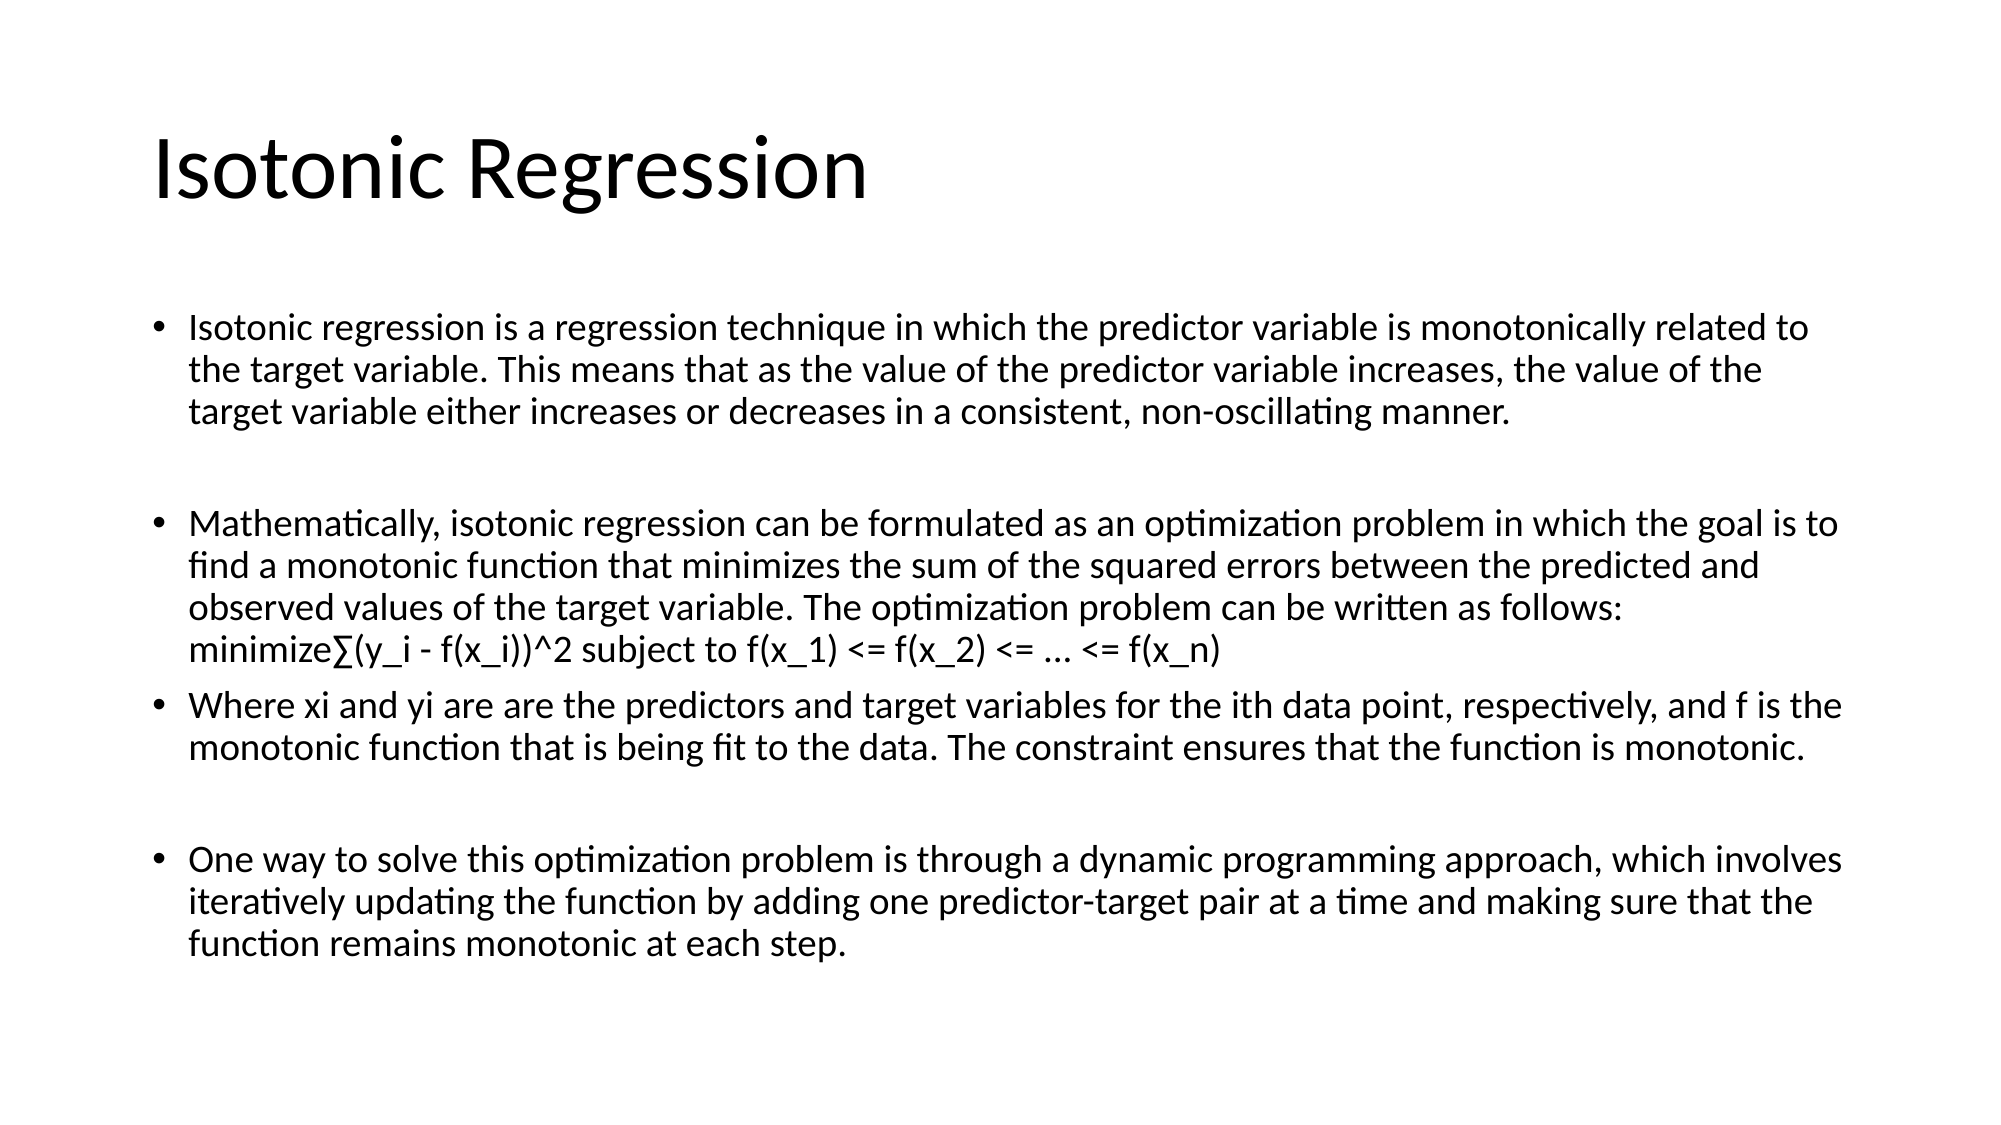

# Isotonic Regression
Isotonic regression is a regression technique in which the predictor variable is monotonically related to the target variable. This means that as the value of the predictor variable increases, the value of the target variable either increases or decreases in a consistent, non-oscillating manner.

Mathematically, isotonic regression can be formulated as an optimization problem in which the goal is to find a monotonic function that minimizes the sum of the squared errors between the predicted and observed values of the target variable. The optimization problem can be written as follows: minimize∑(y_i - f(x_i))^2 subject to f(x_1) <= f(x_2) <= ... <= f(x_n)
Where xi and yi are are the predictors and target variables for the ith data point, respectively, and f is the monotonic function that is being fit to the data. The constraint ensures that the function is monotonic.

One way to solve this optimization problem is through a dynamic programming approach, which involves iteratively updating the function by adding one predictor-target pair at a time and making sure that the function remains monotonic at each step.